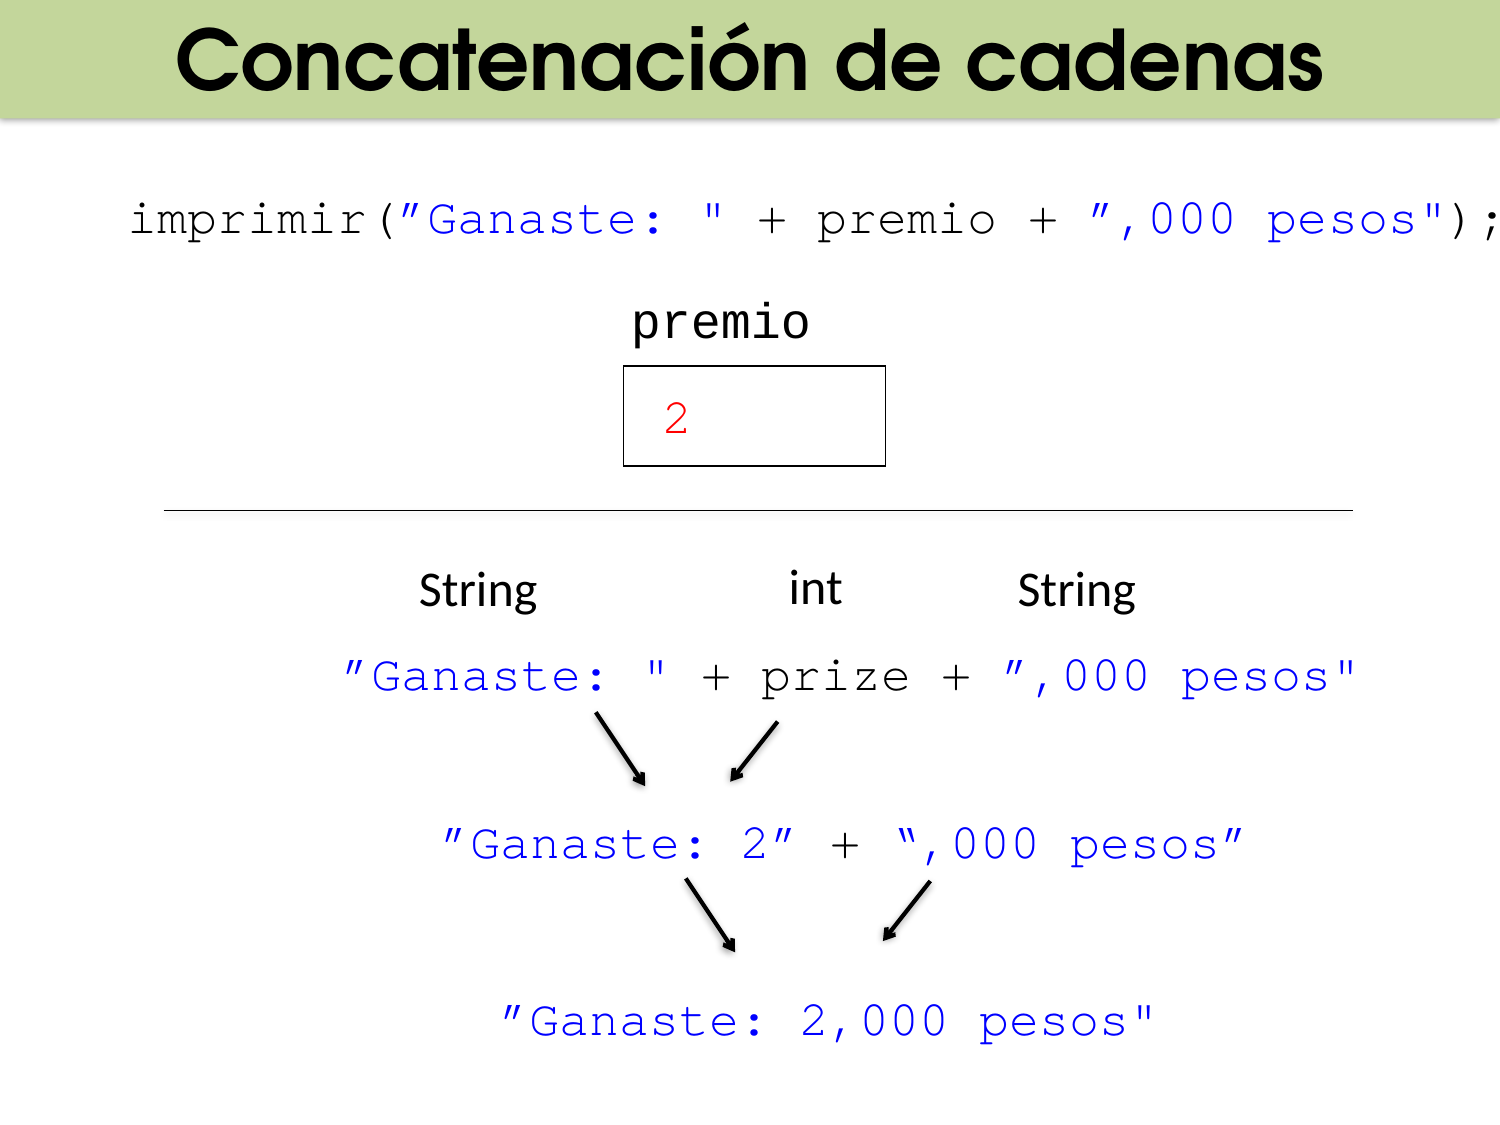

Concatenación de cadenas
imprimir(”Ganaste: " + premio + ”,000 pesos");
premio

2
int
String
String
”Ganaste: " + prize + ”,000 pesos"
”Ganaste: 2” + “,000 pesos”
”Ganaste: 2,000 pesos"